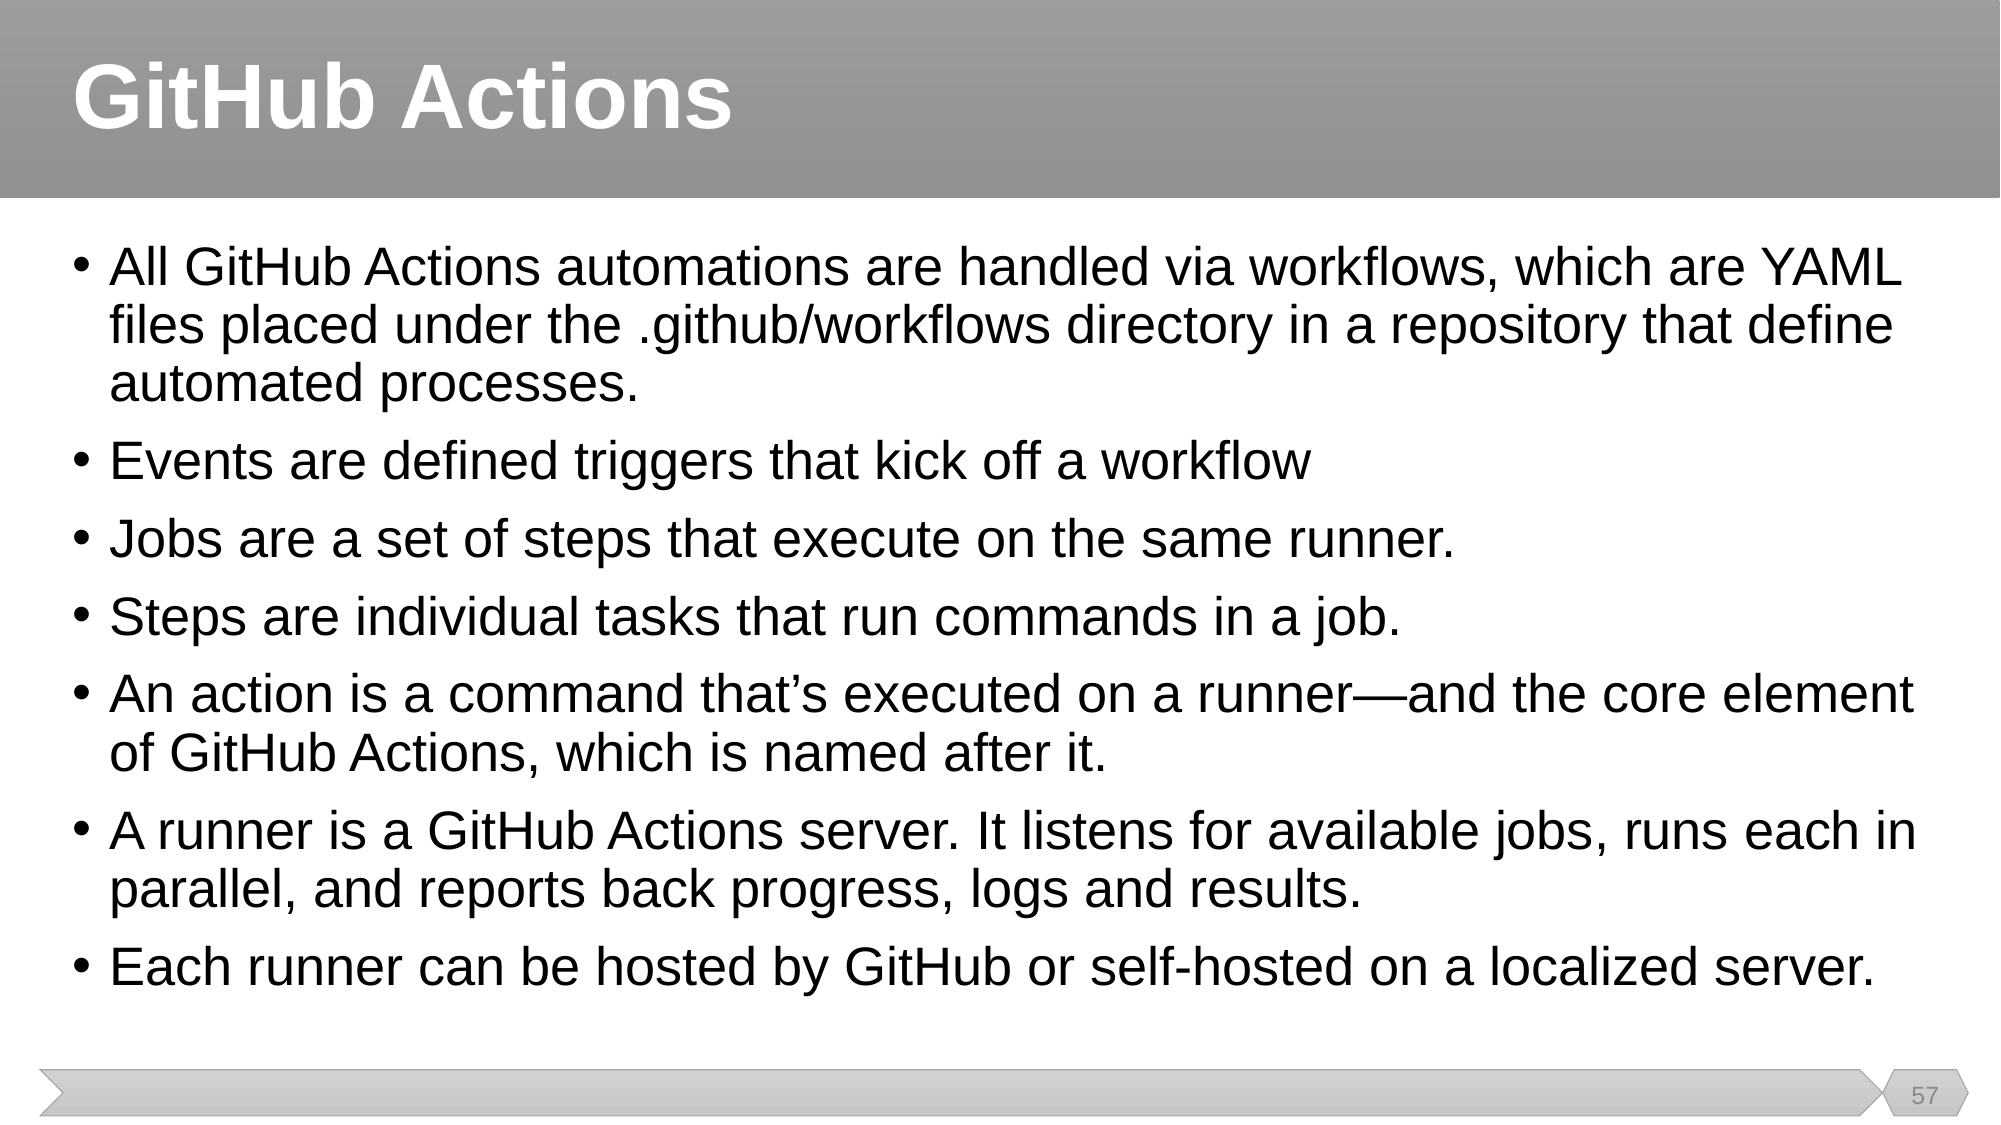

# GitHub Actions
All GitHub Actions automations are handled via workflows, which are YAML files placed under the .github/workflows directory in a repository that define automated processes.
Events are defined triggers that kick off a workflow
Jobs are a set of steps that execute on the same runner.
Steps are individual tasks that run commands in a job.
An action is a command that’s executed on a runner—and the core element of GitHub Actions, which is named after it.
A runner is a GitHub Actions server. It listens for available jobs, runs each in parallel, and reports back progress, logs and results.
Each runner can be hosted by GitHub or self-hosted on a localized server.
57